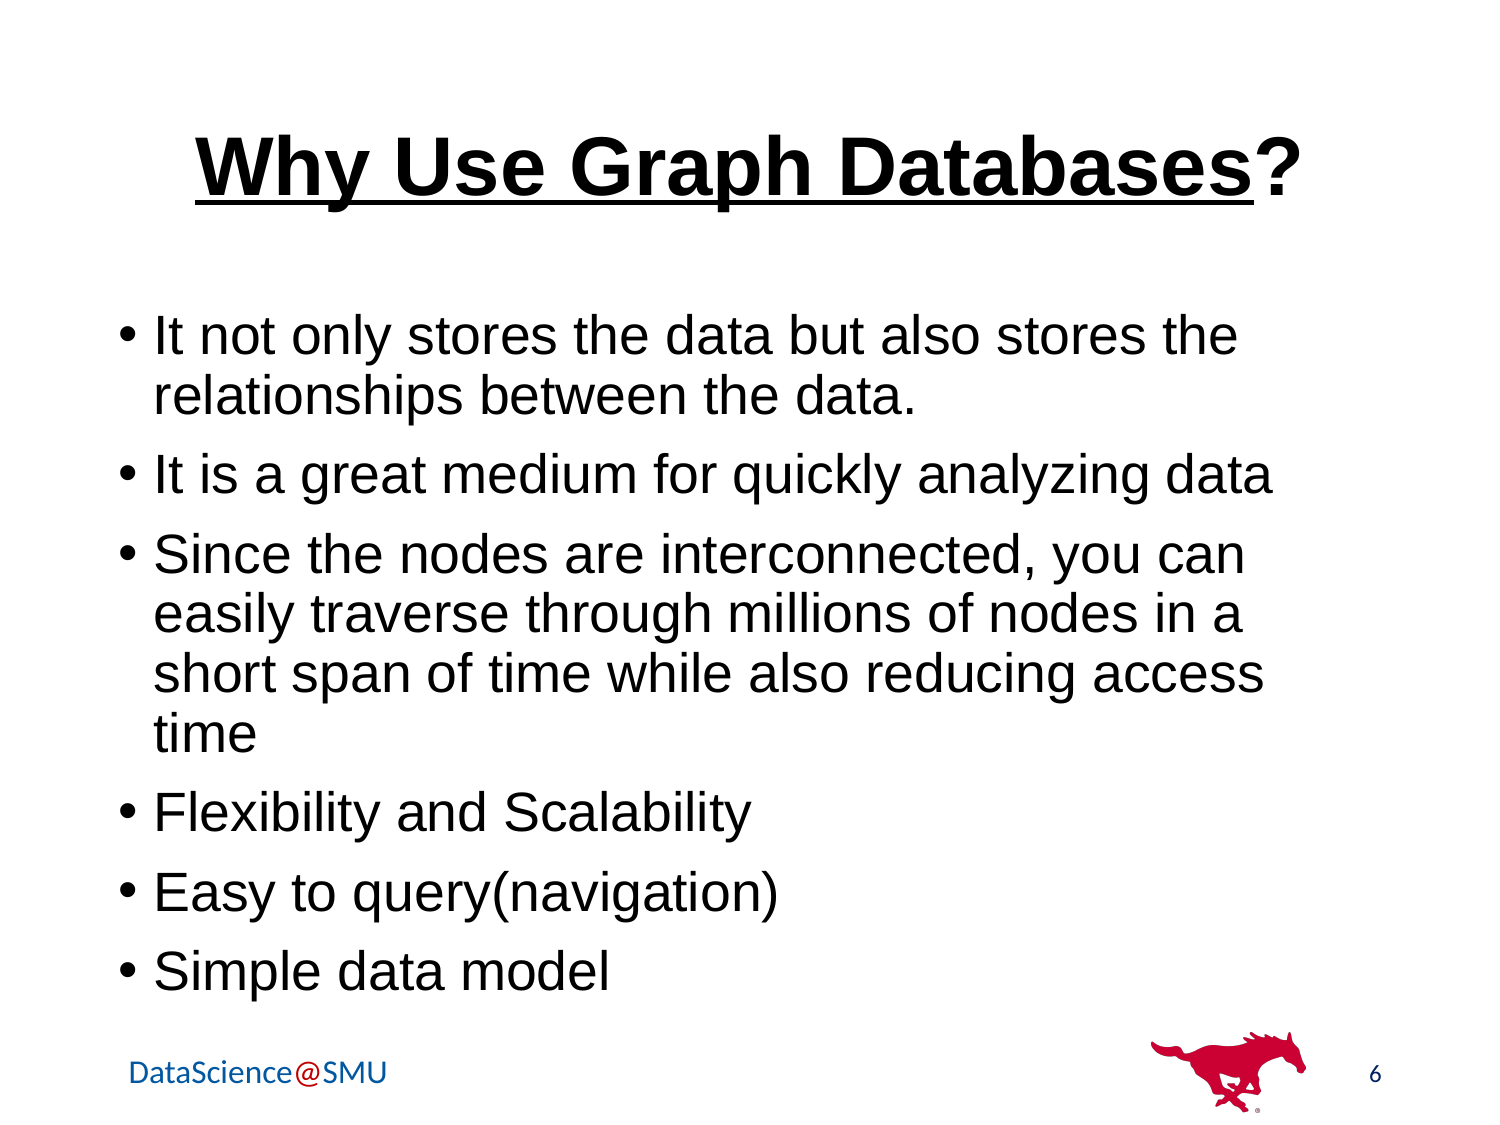

# Why Use Graph Databases?
It not only stores the data but also stores the relationships between the data.
It is a great medium for quickly analyzing data
Since the nodes are interconnected, you can easily traverse through millions of nodes in a short span of time while also reducing access time
Flexibility and Scalability
Easy to query(navigation)
Simple data model

6